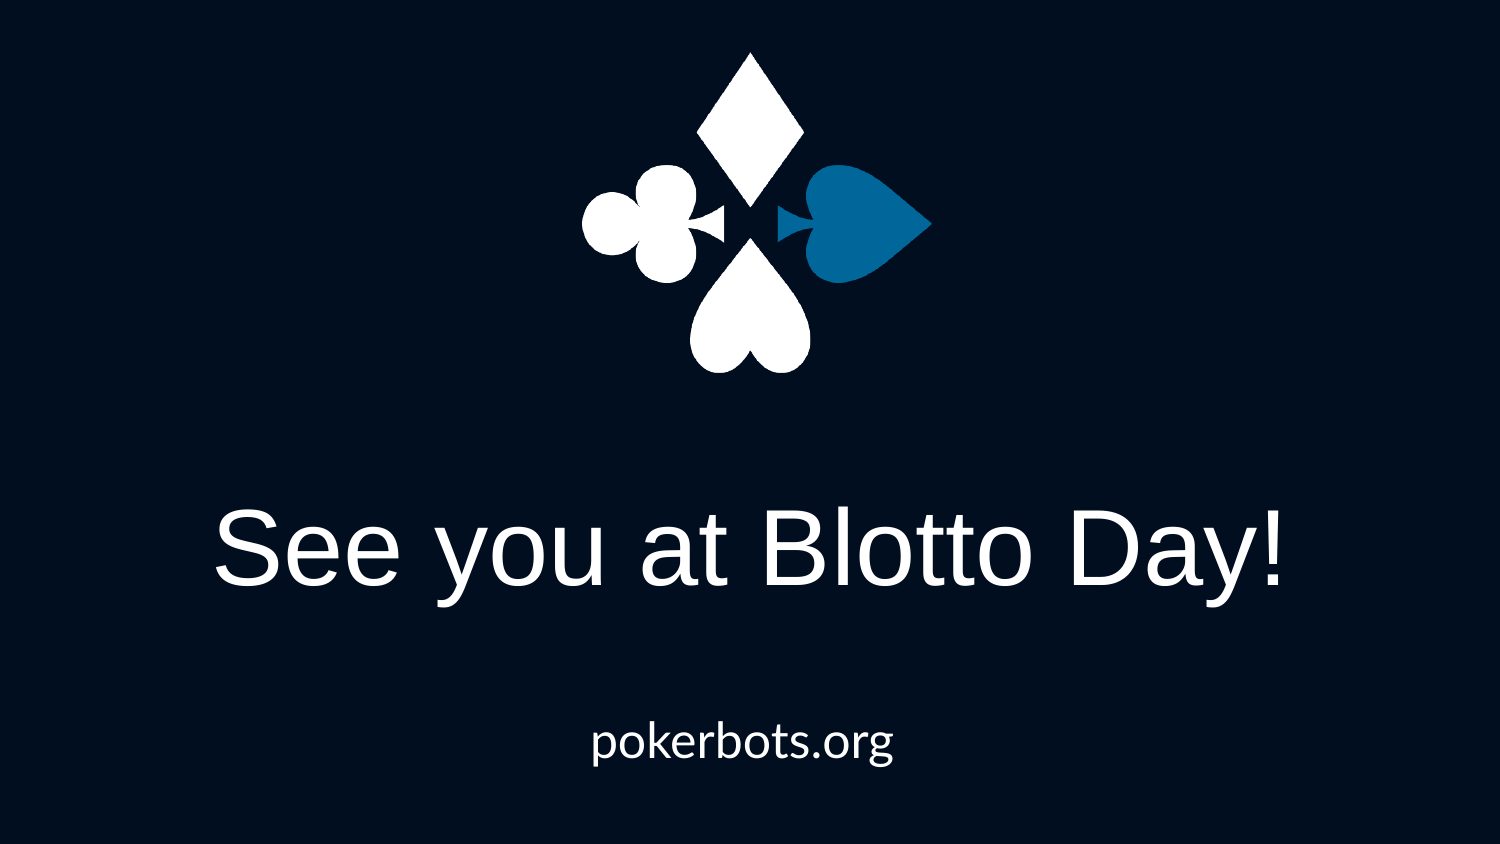

# See you at Blotto Day!
pokerbots.org